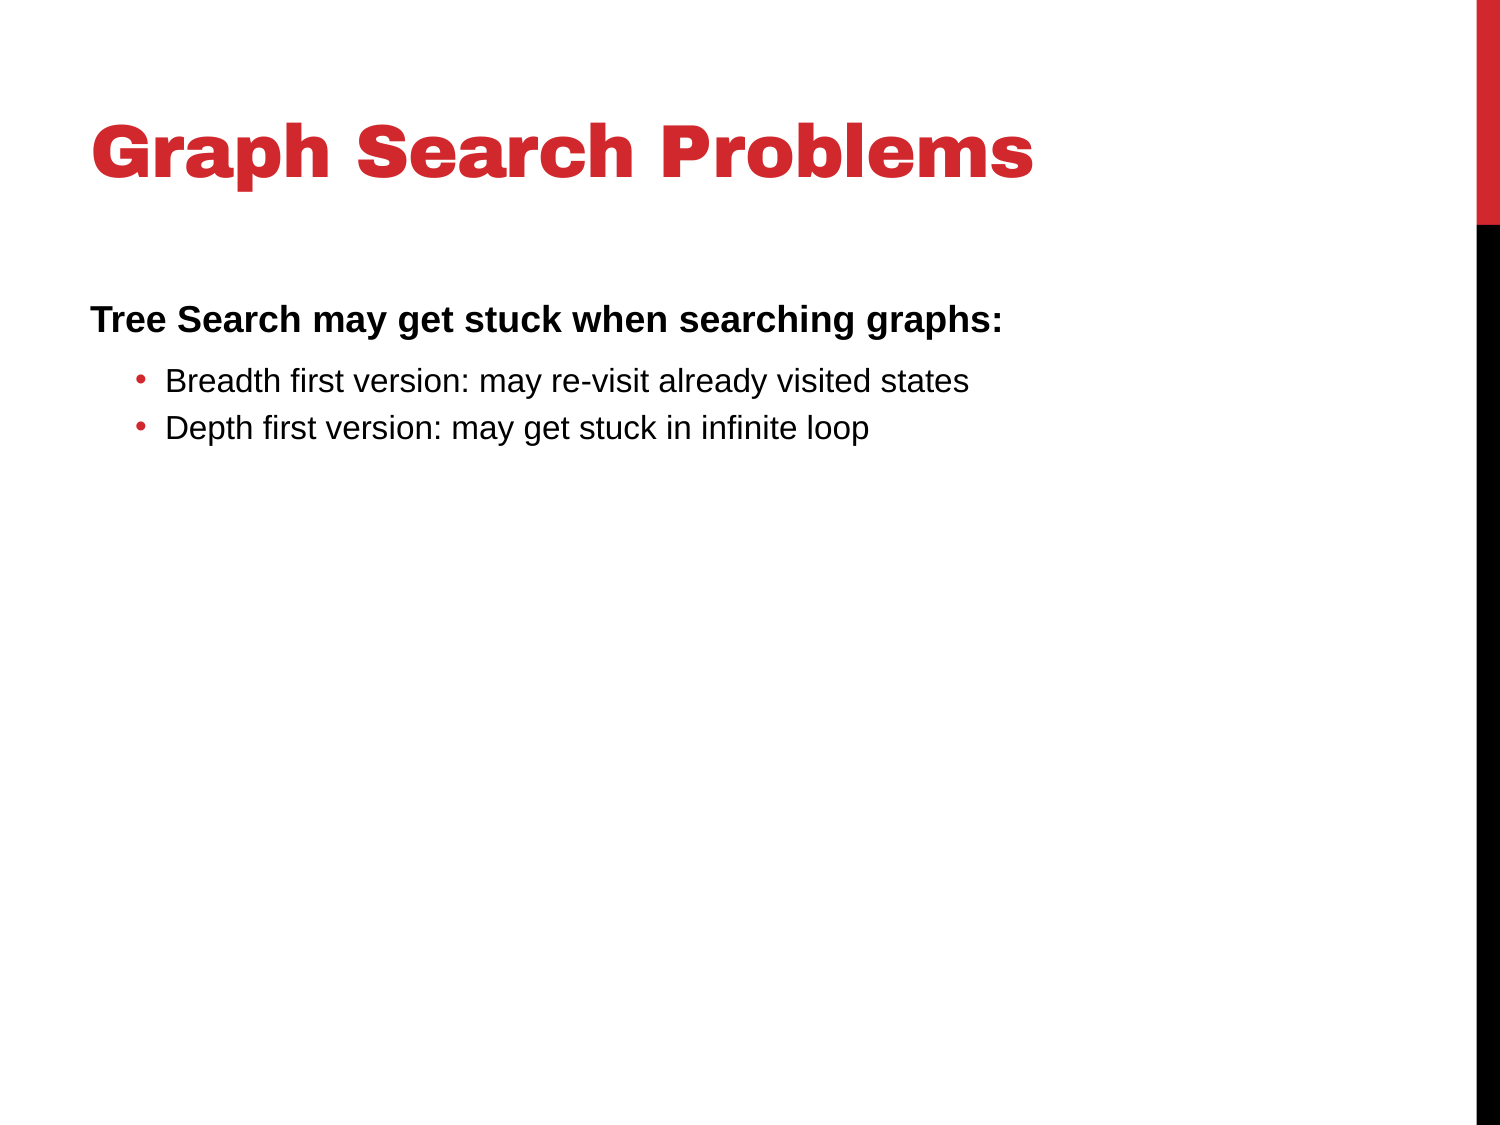

# Graph Search Problems
Tree Search may get stuck when searching graphs:
Breadth first version: may re-visit already visited states
Depth first version: may get stuck in infinite loop